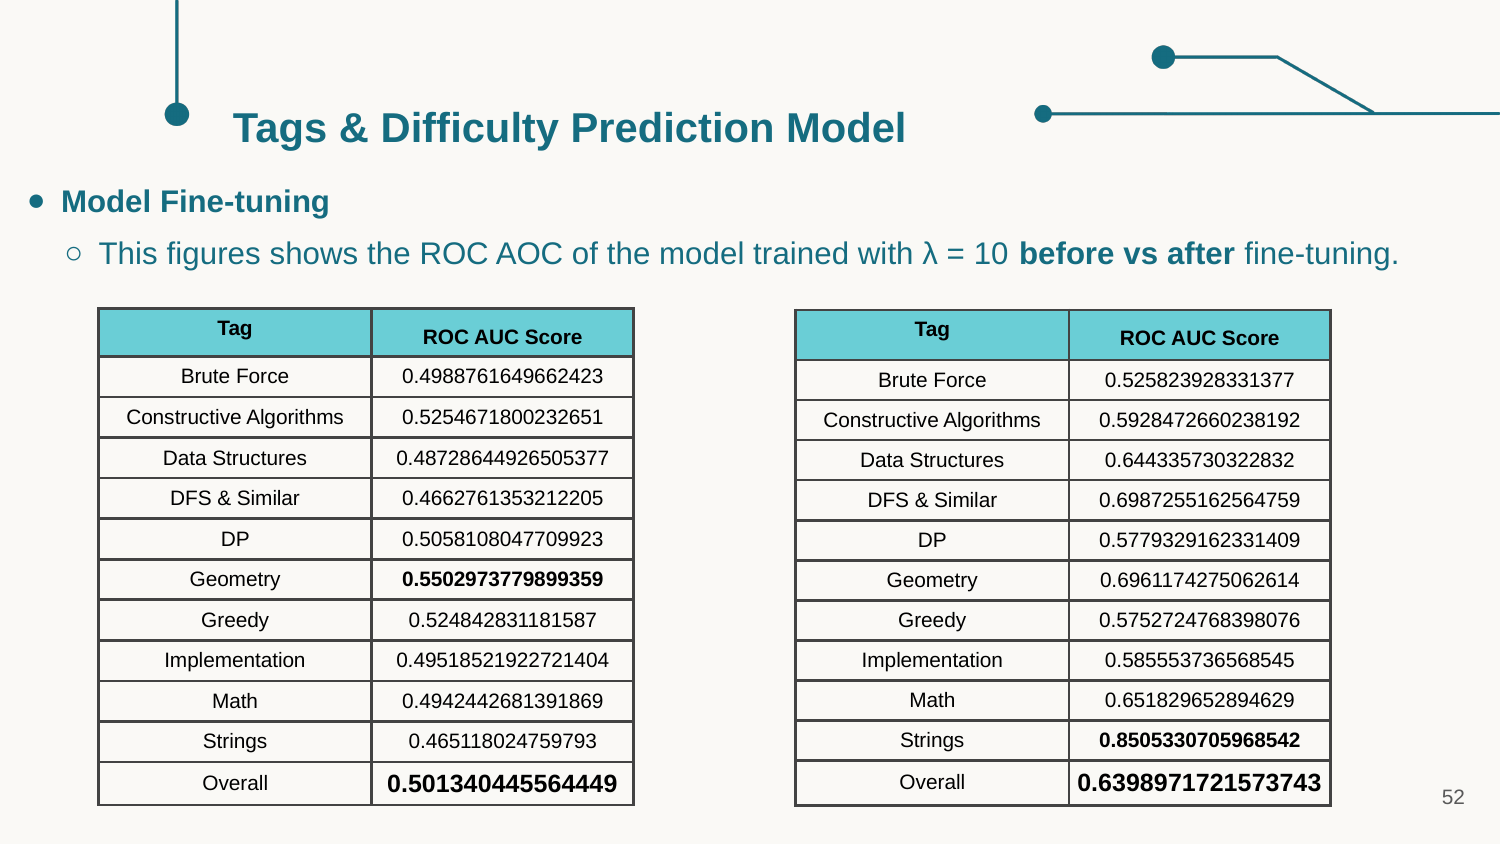

Tags & Difficulty Prediction Model
Model Fine-tuning
This figures shows the ROC AOC of the model trained with λ = 10 before vs after fine-tuning.

| Tag | ROC AUC Score |
| --- | --- |
| Brute Force | 0.4988761649662423 |
| Constructive Algorithms | 0.5254671800232651 |
| Data Structures | 0.48728644926505377 |
| DFS & Similar | 0.4662761353212205 |
| DP | 0.5058108047709923 |
| Geometry | 0.5502973779899359 |
| Greedy | 0.524842831181587 |
| Implementation | 0.49518521922721404 |
| Math | 0.4942442681391869 |
| Strings | 0.465118024759793 |
| Overall | 0.501340445564449 |
| Tag | ROC AUC Score |
| --- | --- |
| Brute Force | 0.525823928331377 |
| Constructive Algorithms | 0.5928472660238192 |
| Data Structures | 0.644335730322832 |
| DFS & Similar | 0.6987255162564759 |
| DP | 0.5779329162331409 |
| Geometry | 0.6961174275062614 |
| Greedy | 0.5752724768398076 |
| Implementation | 0.585553736568545 |
| Math | 0.651829652894629 |
| Strings | 0.8505330705968542 |
| Overall | 0.6398971721573743 |
52